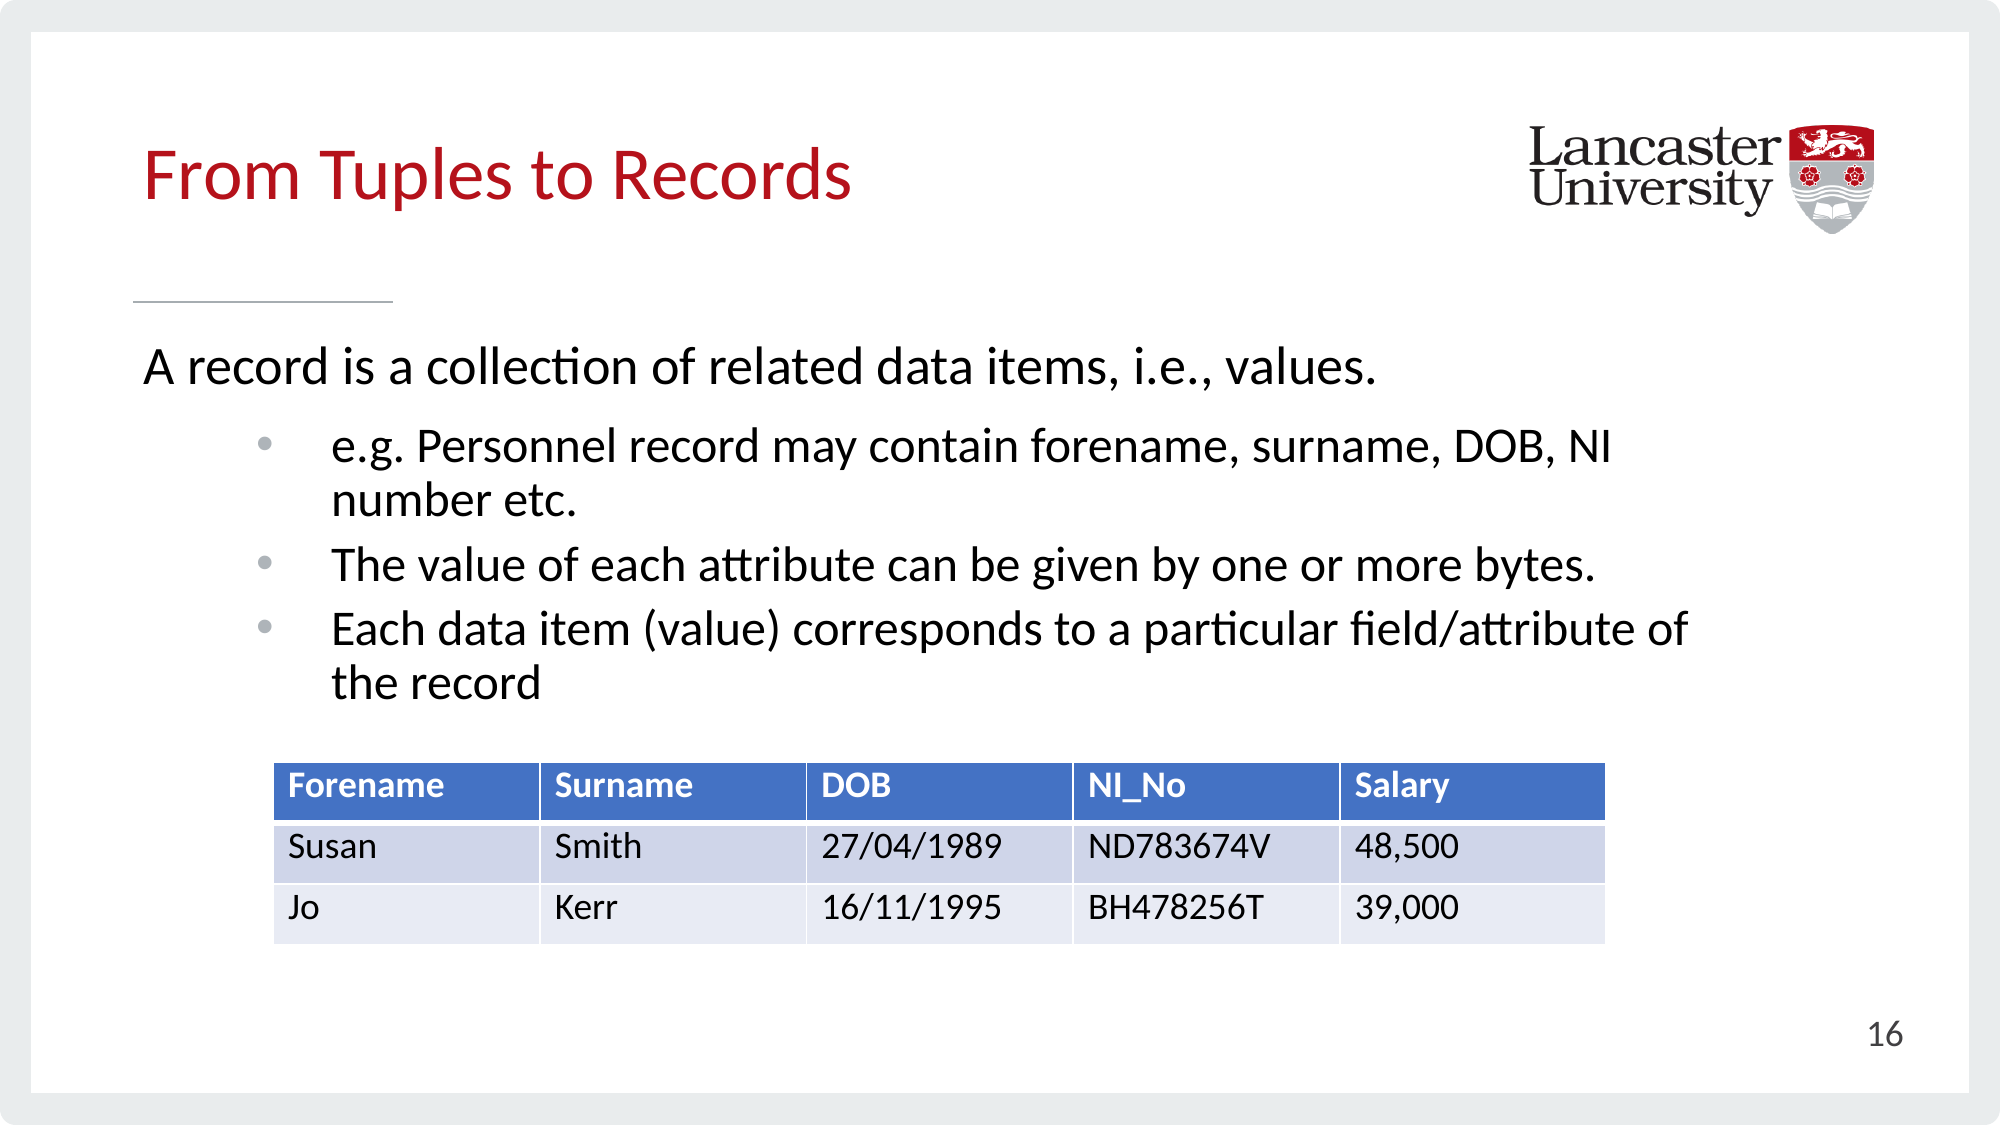

# From Tuples to Records
A record is a collection of related data items, i.e., values.
e.g. Personnel record may contain forename, surname, DOB, NI number etc.
The value of each attribute can be given by one or more bytes.
Each data item (value) corresponds to a particular field/attribute of the record

| Forename | Surname | DOB | NI\_No | Salary |
| --- | --- | --- | --- | --- |
| Susan | Smith | 27/04/1989 | ND783674V | 48,500 |
| Jo | Kerr | 16/11/1995 | BH478256T | 39,000 |
16